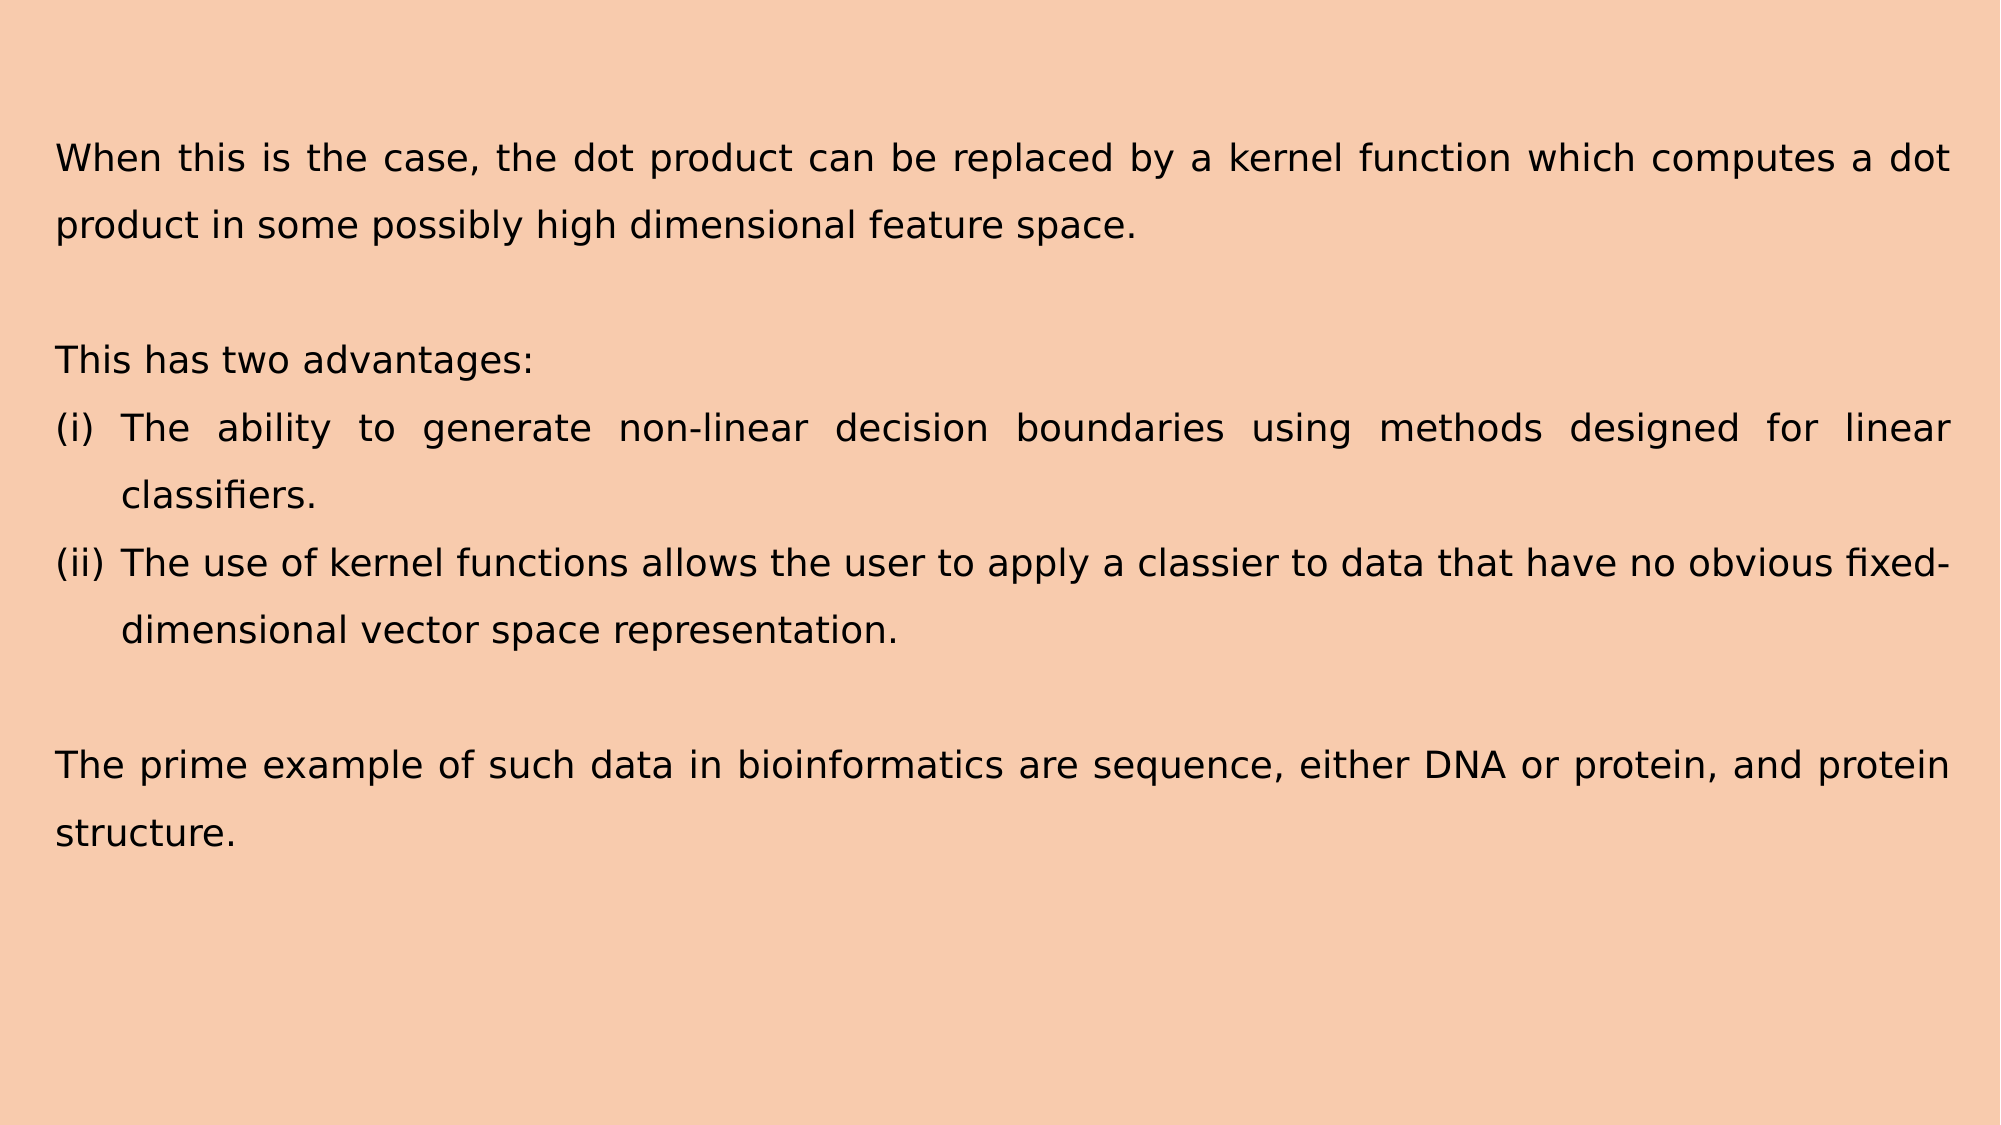

When this is the case, the dot product can be replaced by a kernel function which computes a dot product in some possibly high dimensional feature space.

This has two advantages:
The ability to generate non-linear decision boundaries using methods designed for linear classifiers.
The use of kernel functions allows the user to apply a classier to data that have no obvious fixed-dimensional vector space representation.

The prime example of such data in bioinformatics are sequence, either DNA or protein, and protein structure.